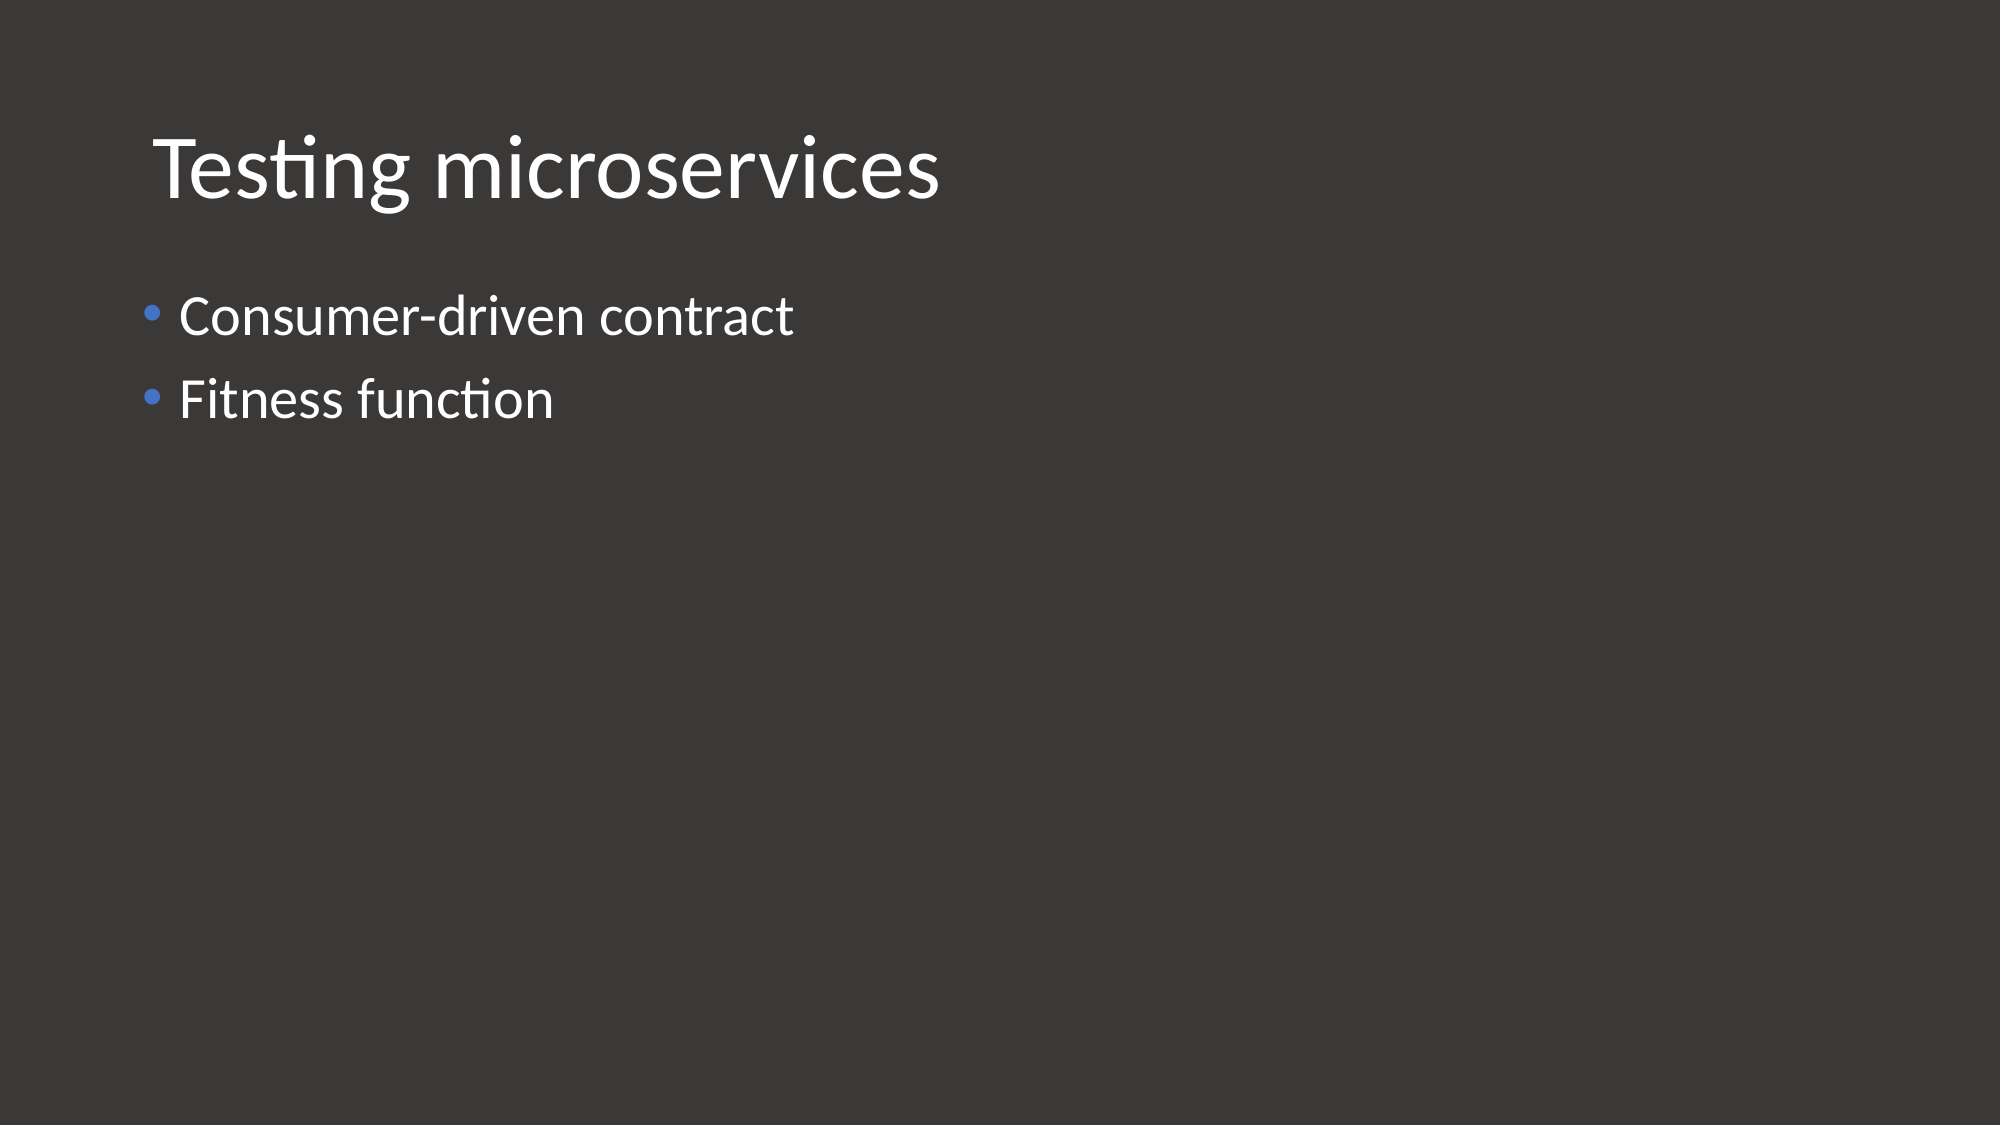

# Testing microservices
Consumer-driven contract
Fitness function